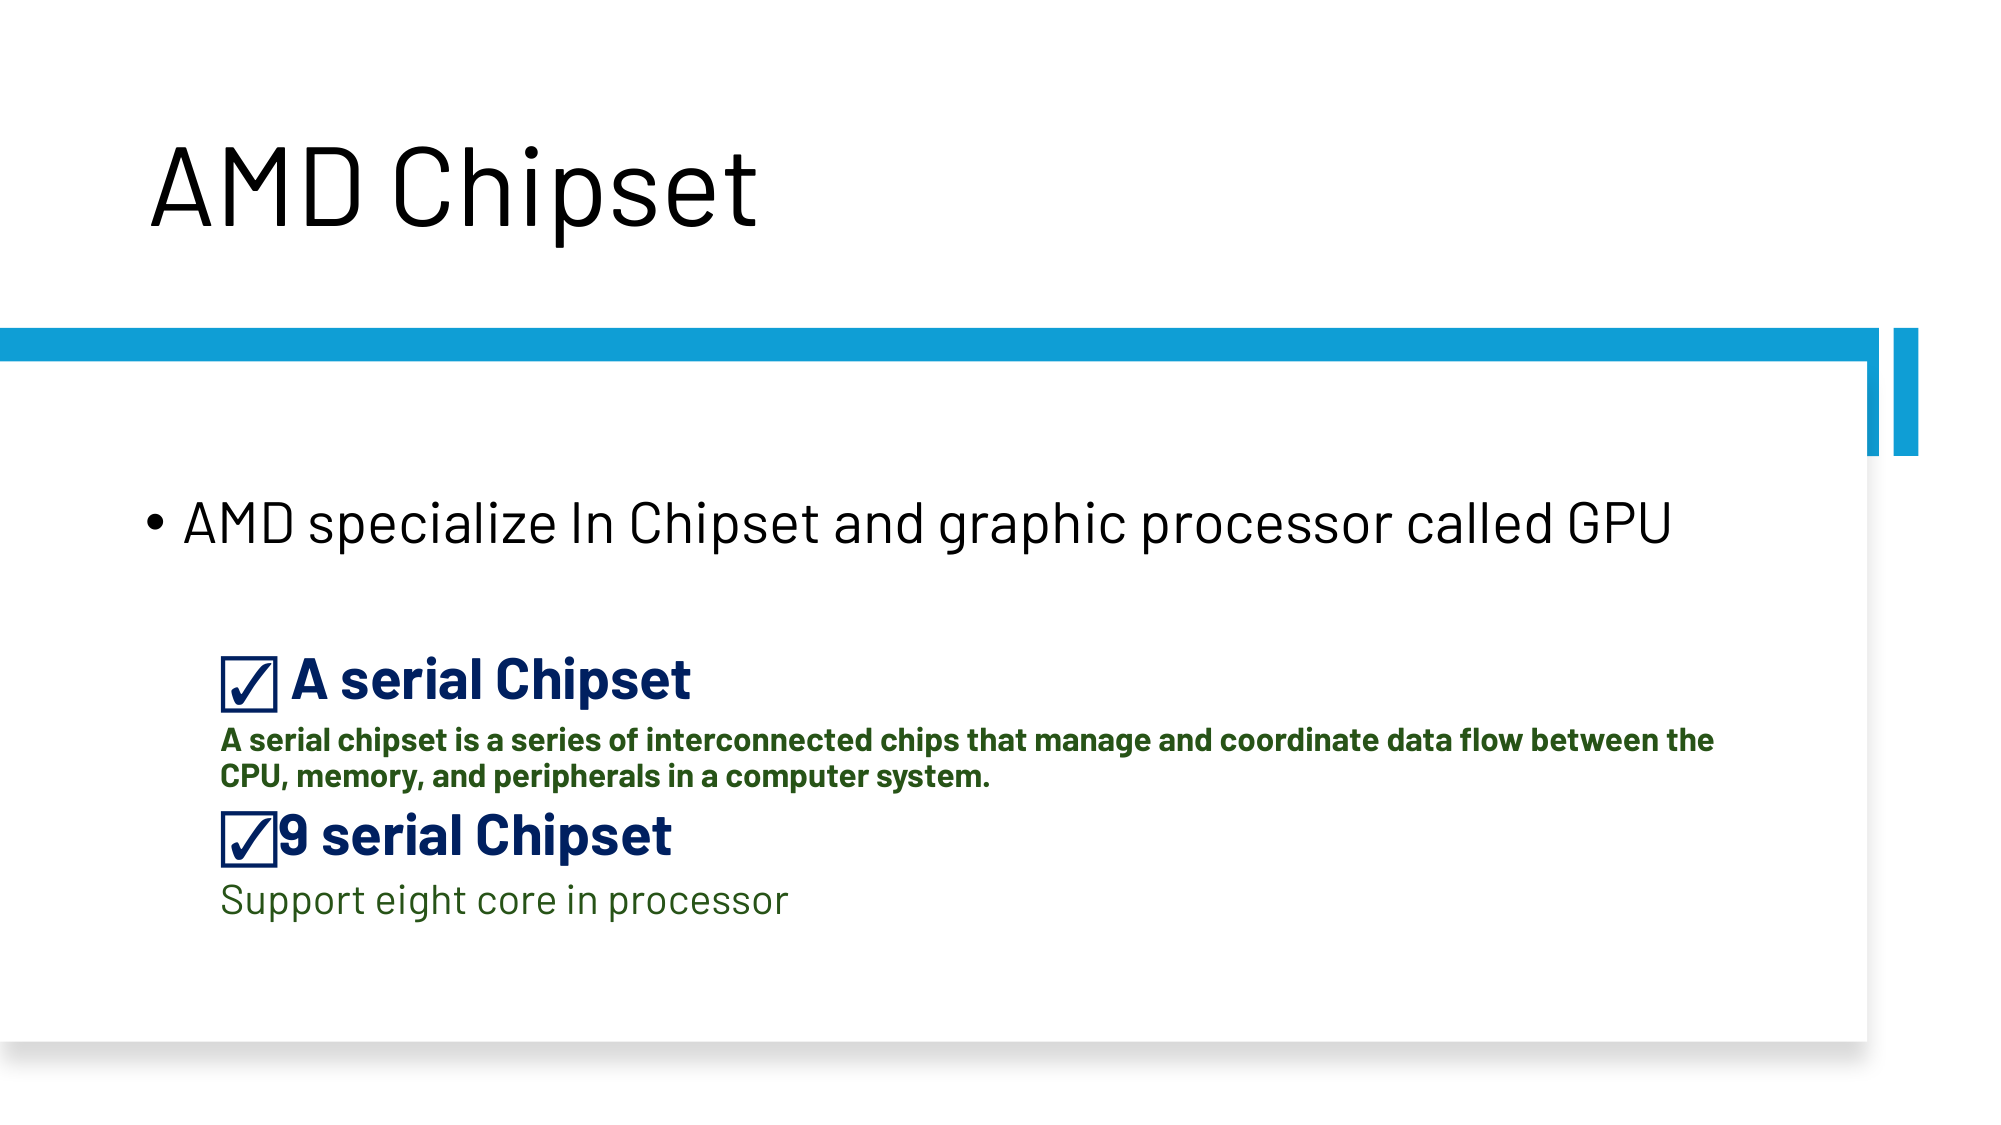

# AMD Chipset

AMD specialize In Chipset and graphic processor called GPU

 A serial Chipset
A serial chipset is a series of interconnected chips that manage and coordinate data flow between the CPU, memory, and peripherals in a computer system.
9 serial Chipset
Support eight core in processor